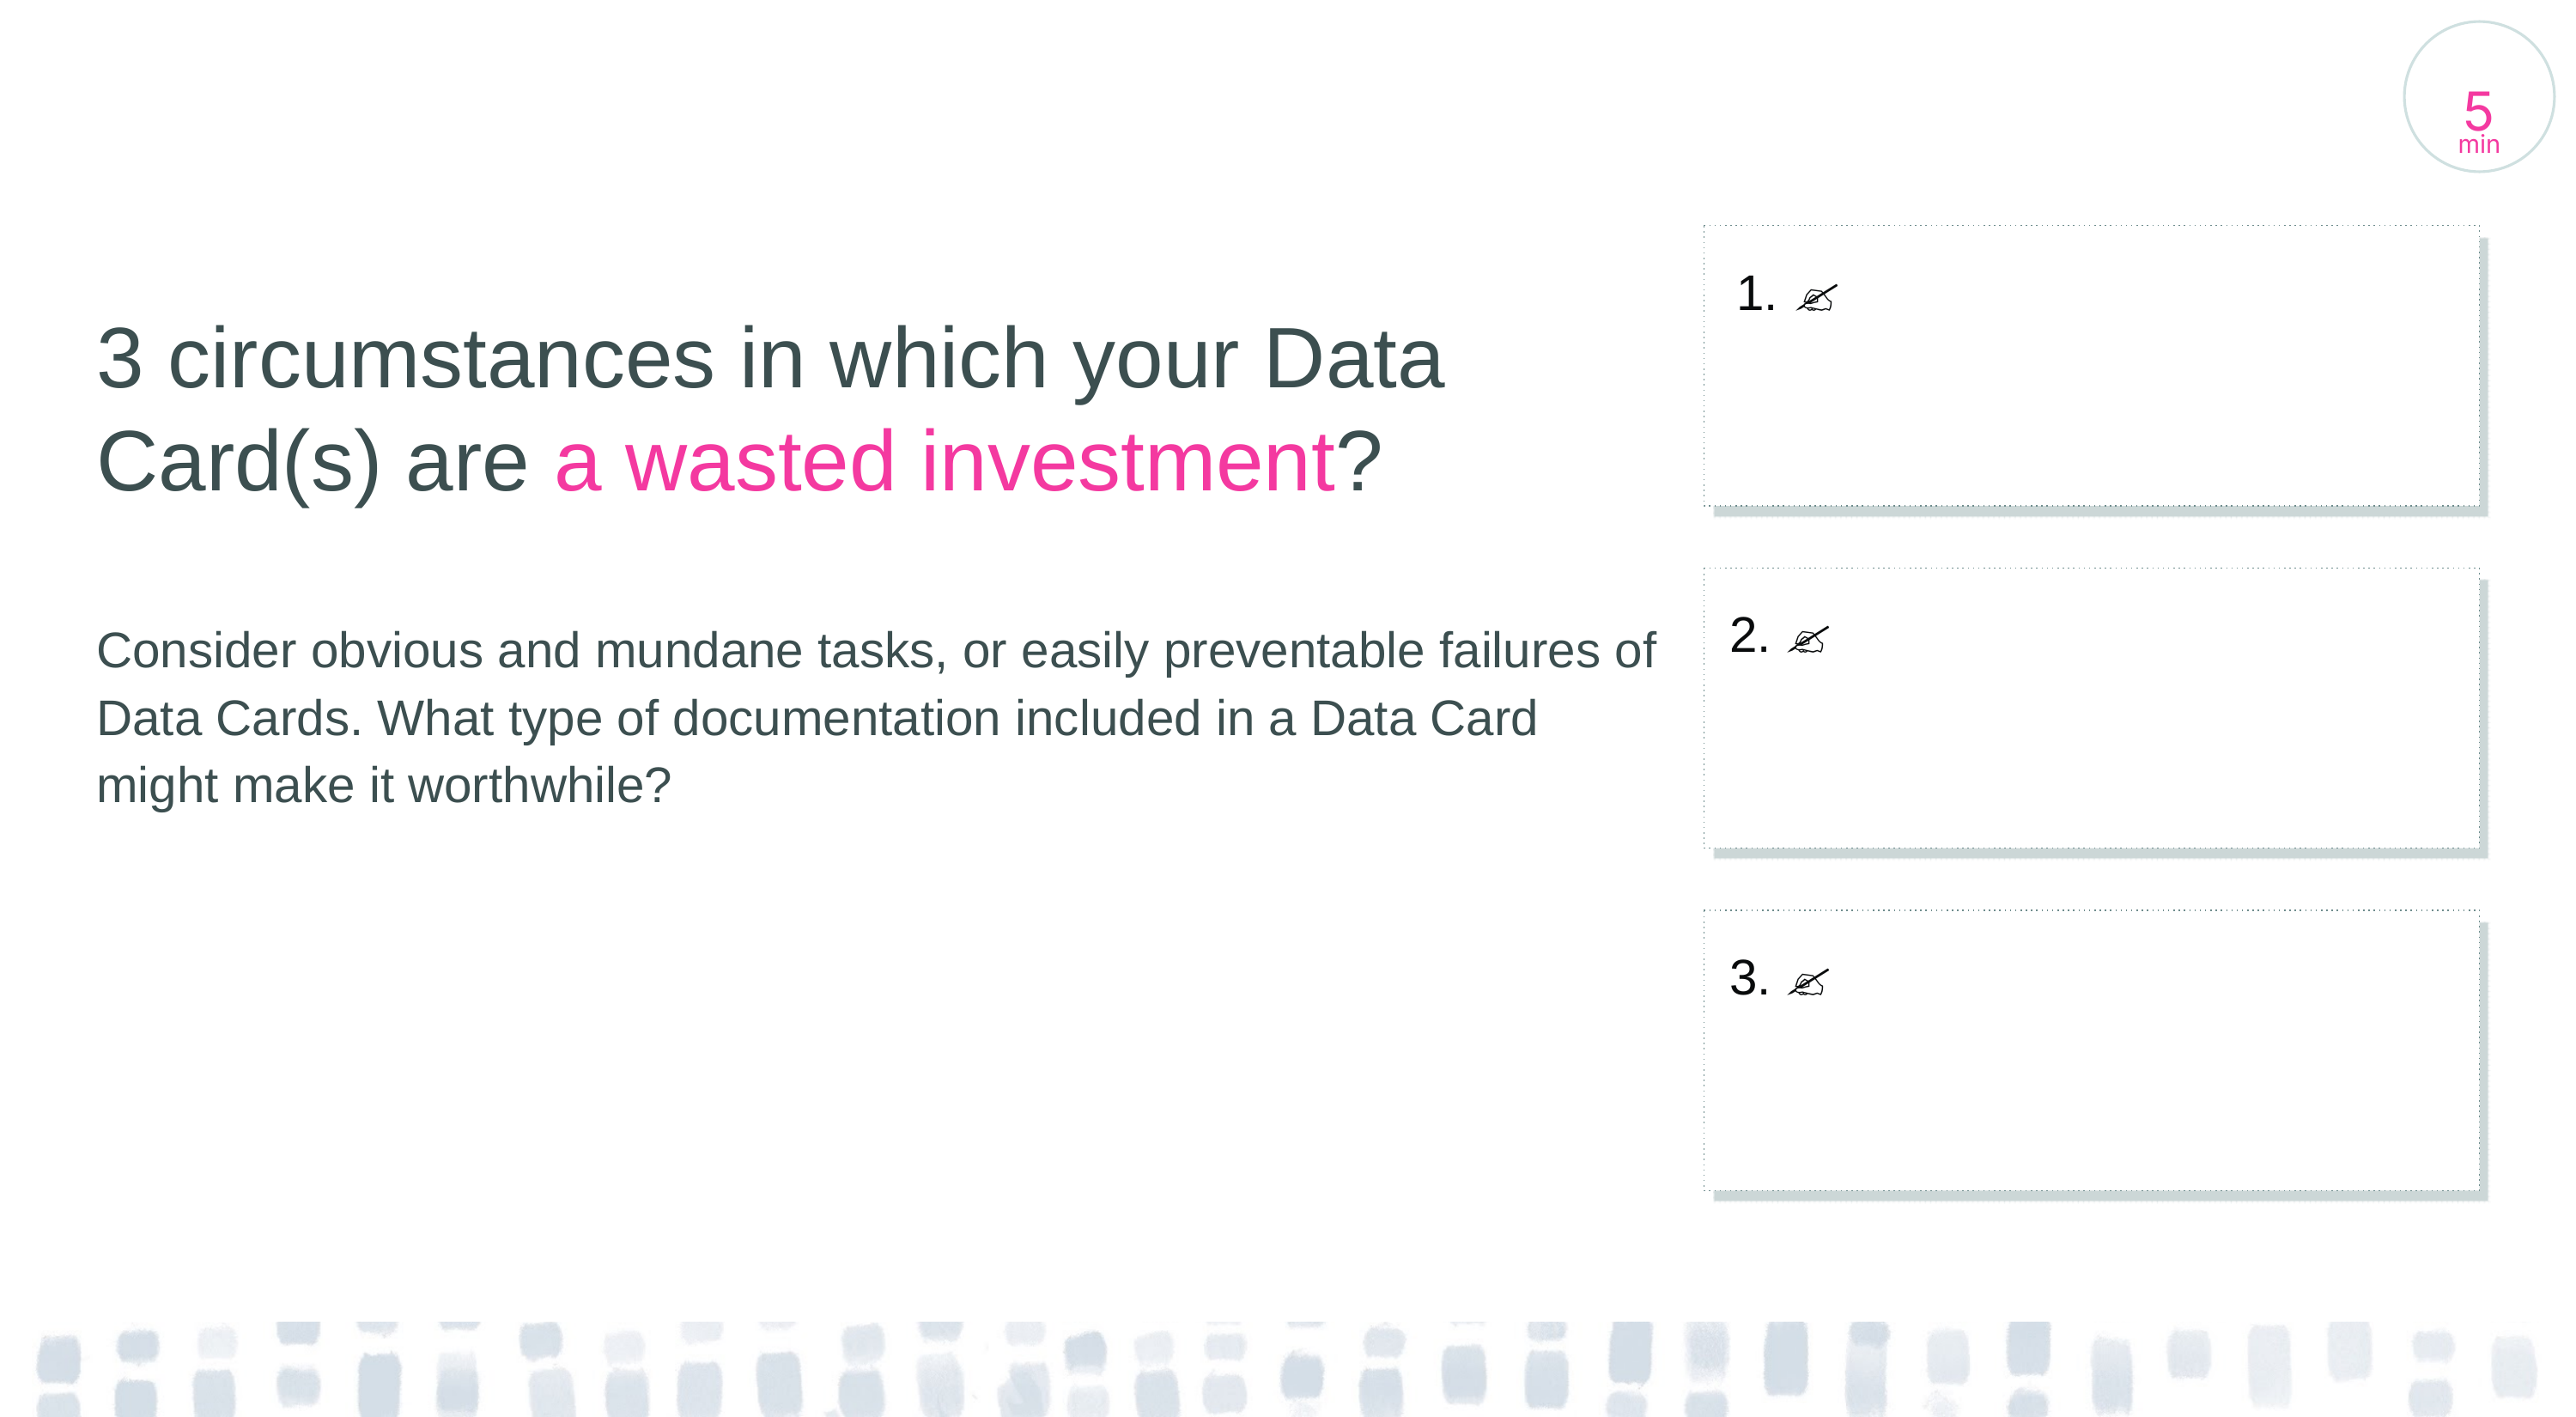

5
min
# 3 circumstances in which your Data Card(s) are a wasted investment?

Consider obvious and mundane tasks, or easily preventable failures of Data Cards. What type of documentation included in a Data Card might make it worthwhile?
✍️
2. ✍️
3. ✍️